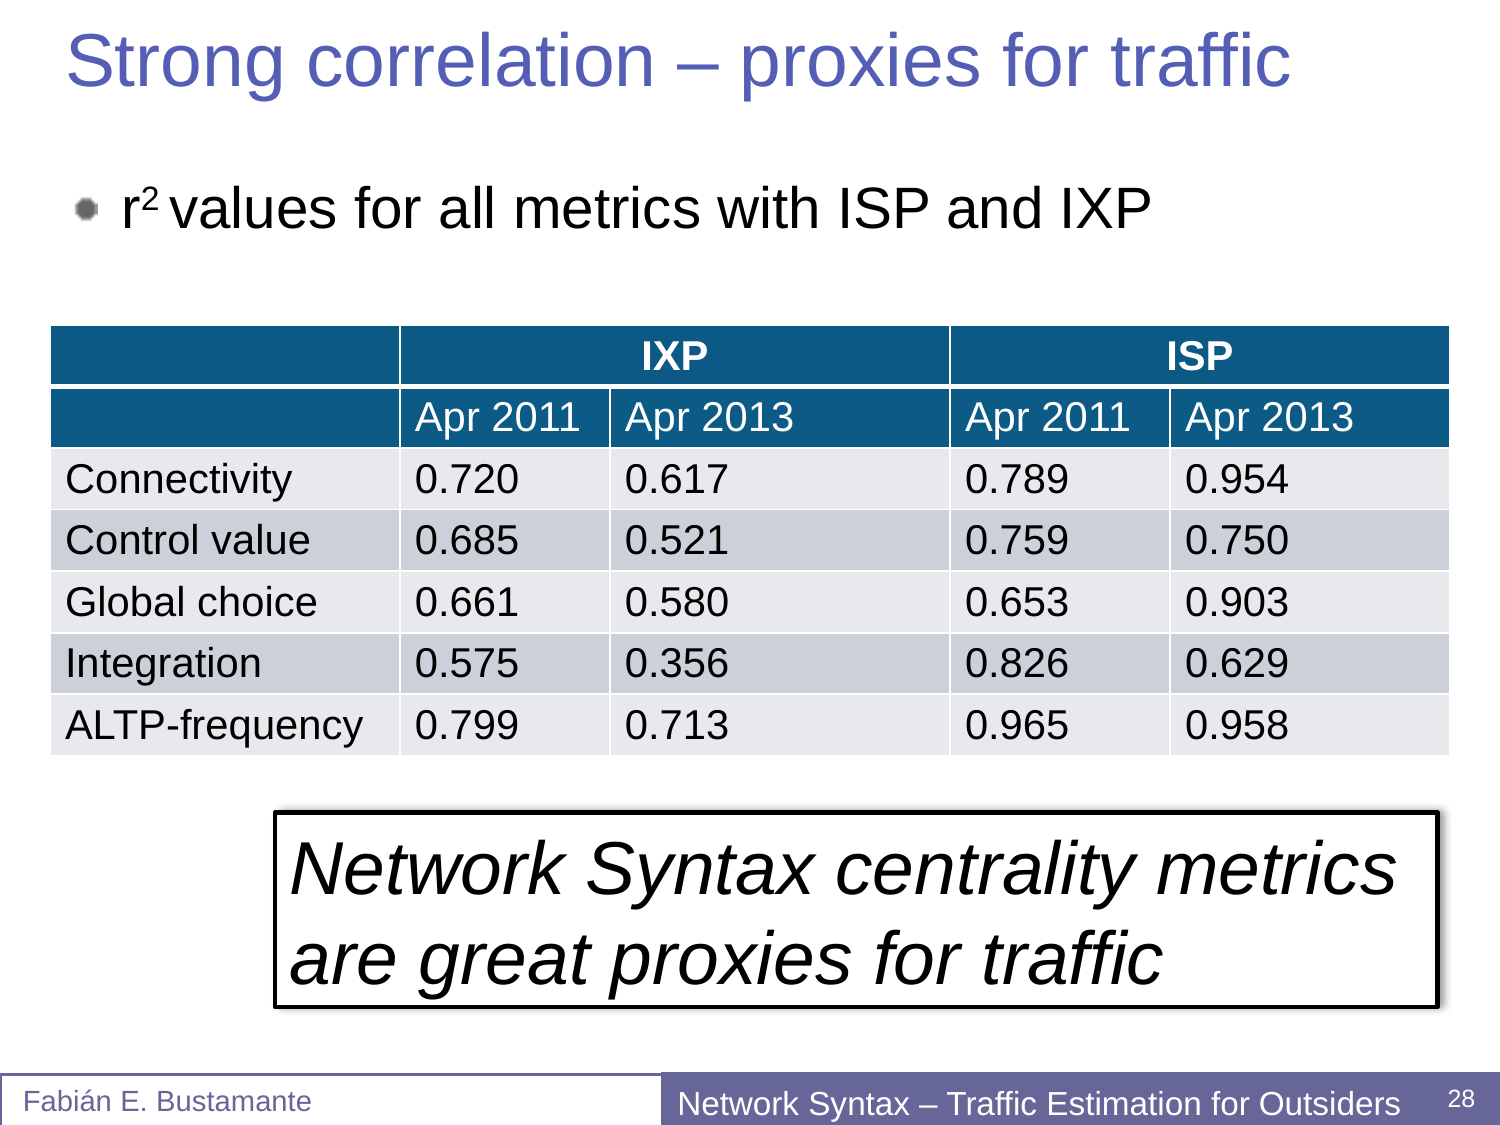

# Strong correlation – proxies for traffic
r2 values for all metrics with ISP and IXP
|  | IXP |  | ISP |  |
| --- | --- | --- | --- | --- |
|  | Apr 2011 | Apr 2013 | Apr 2011 | Apr 2013 |
| Connectivity | 0.720 | 0.617 | 0.789 | 0.954 |
| Control value | 0.685 | 0.521 | 0.759 | 0.750 |
| Global choice | 0.661 | 0.580 | 0.653 | 0.903 |
| Integration | 0.575 | 0.356 | 0.826 | 0.629 |
| ALTP-frequency | 0.799 | 0.713 | 0.965 | 0.958 |
Network Syntax centrality metrics  are great proxies for traffic